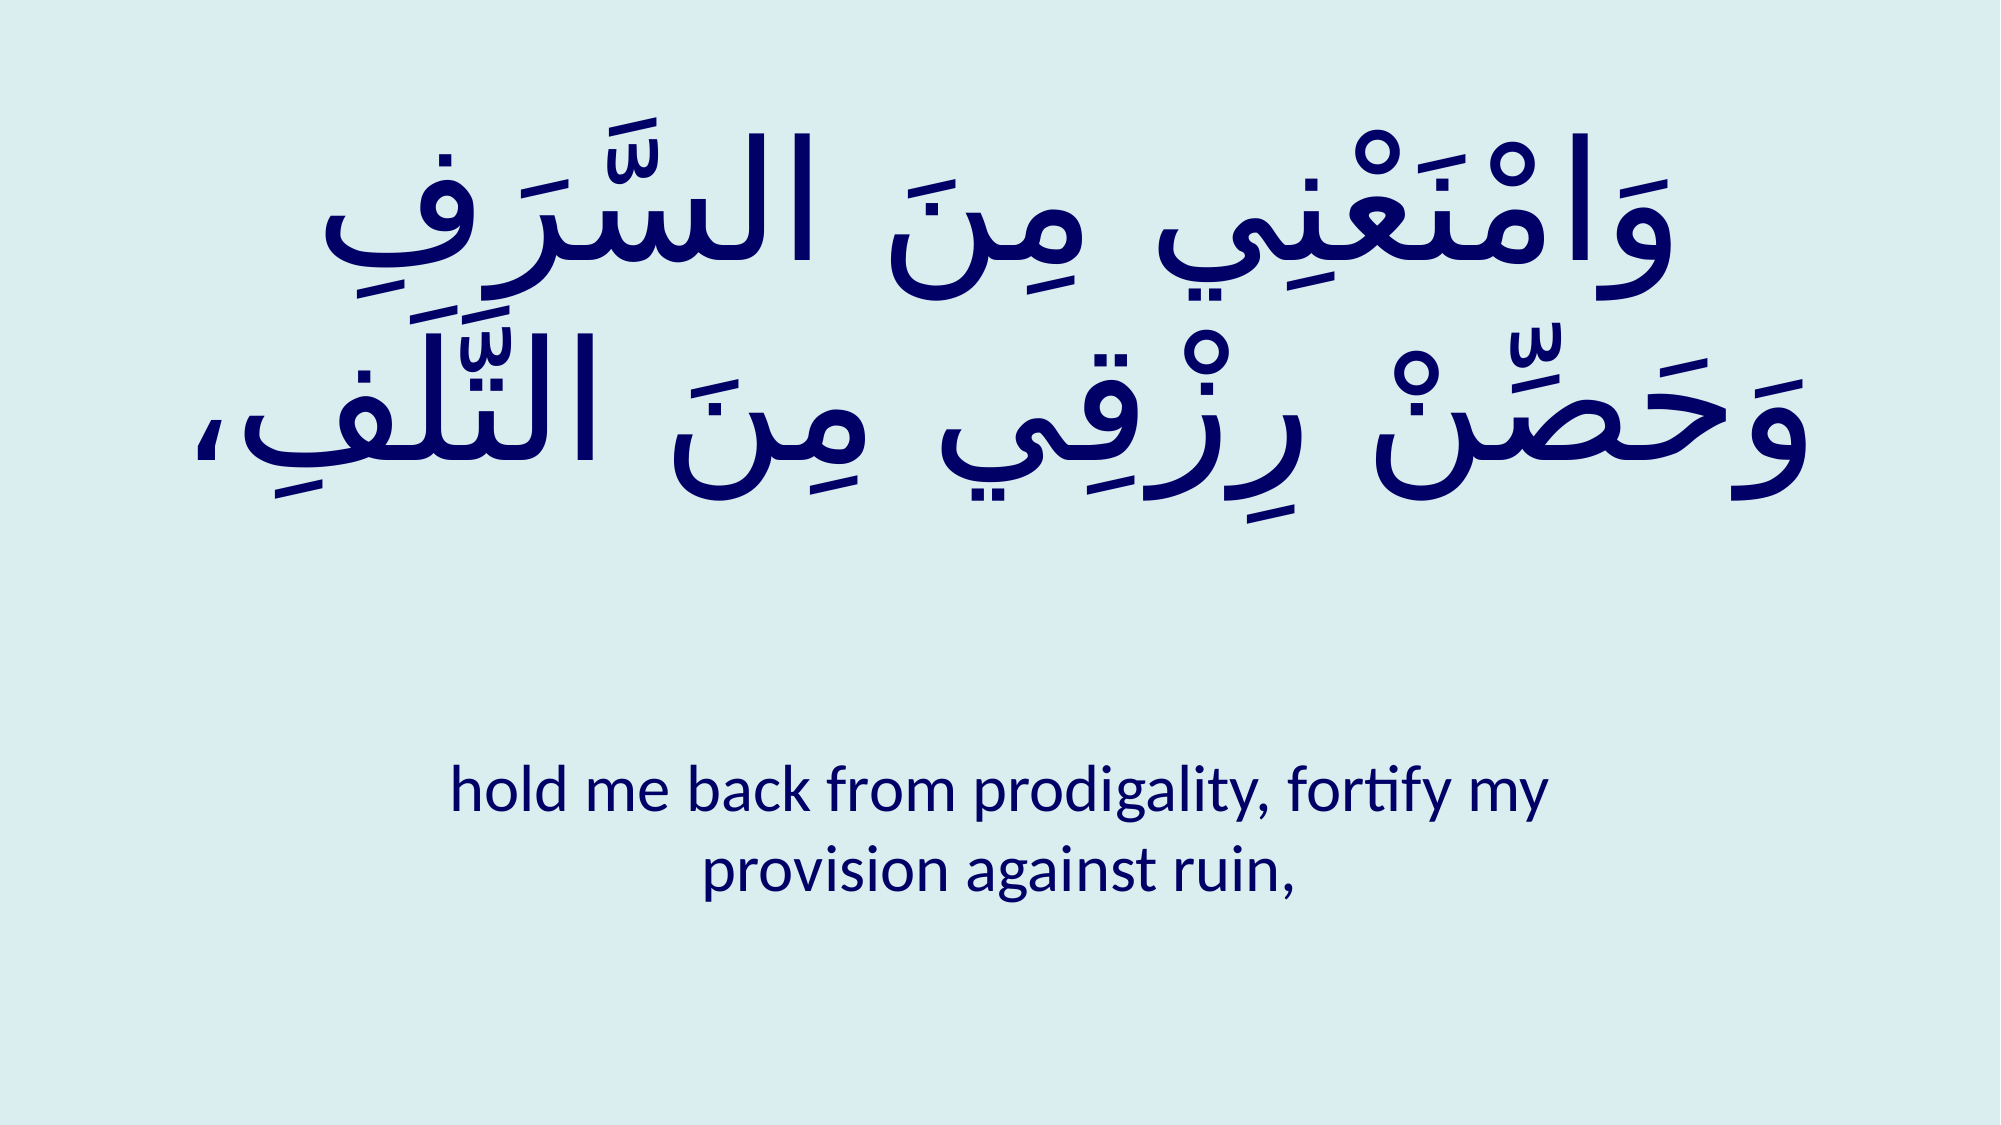

# وَامْنَعْنِي مِنَ السَّرَفِ وَحَصِّنْ رِزْقِي مِنَ التَّلَفِ،
hold me back from prodigality, fortify my provision against ruin,